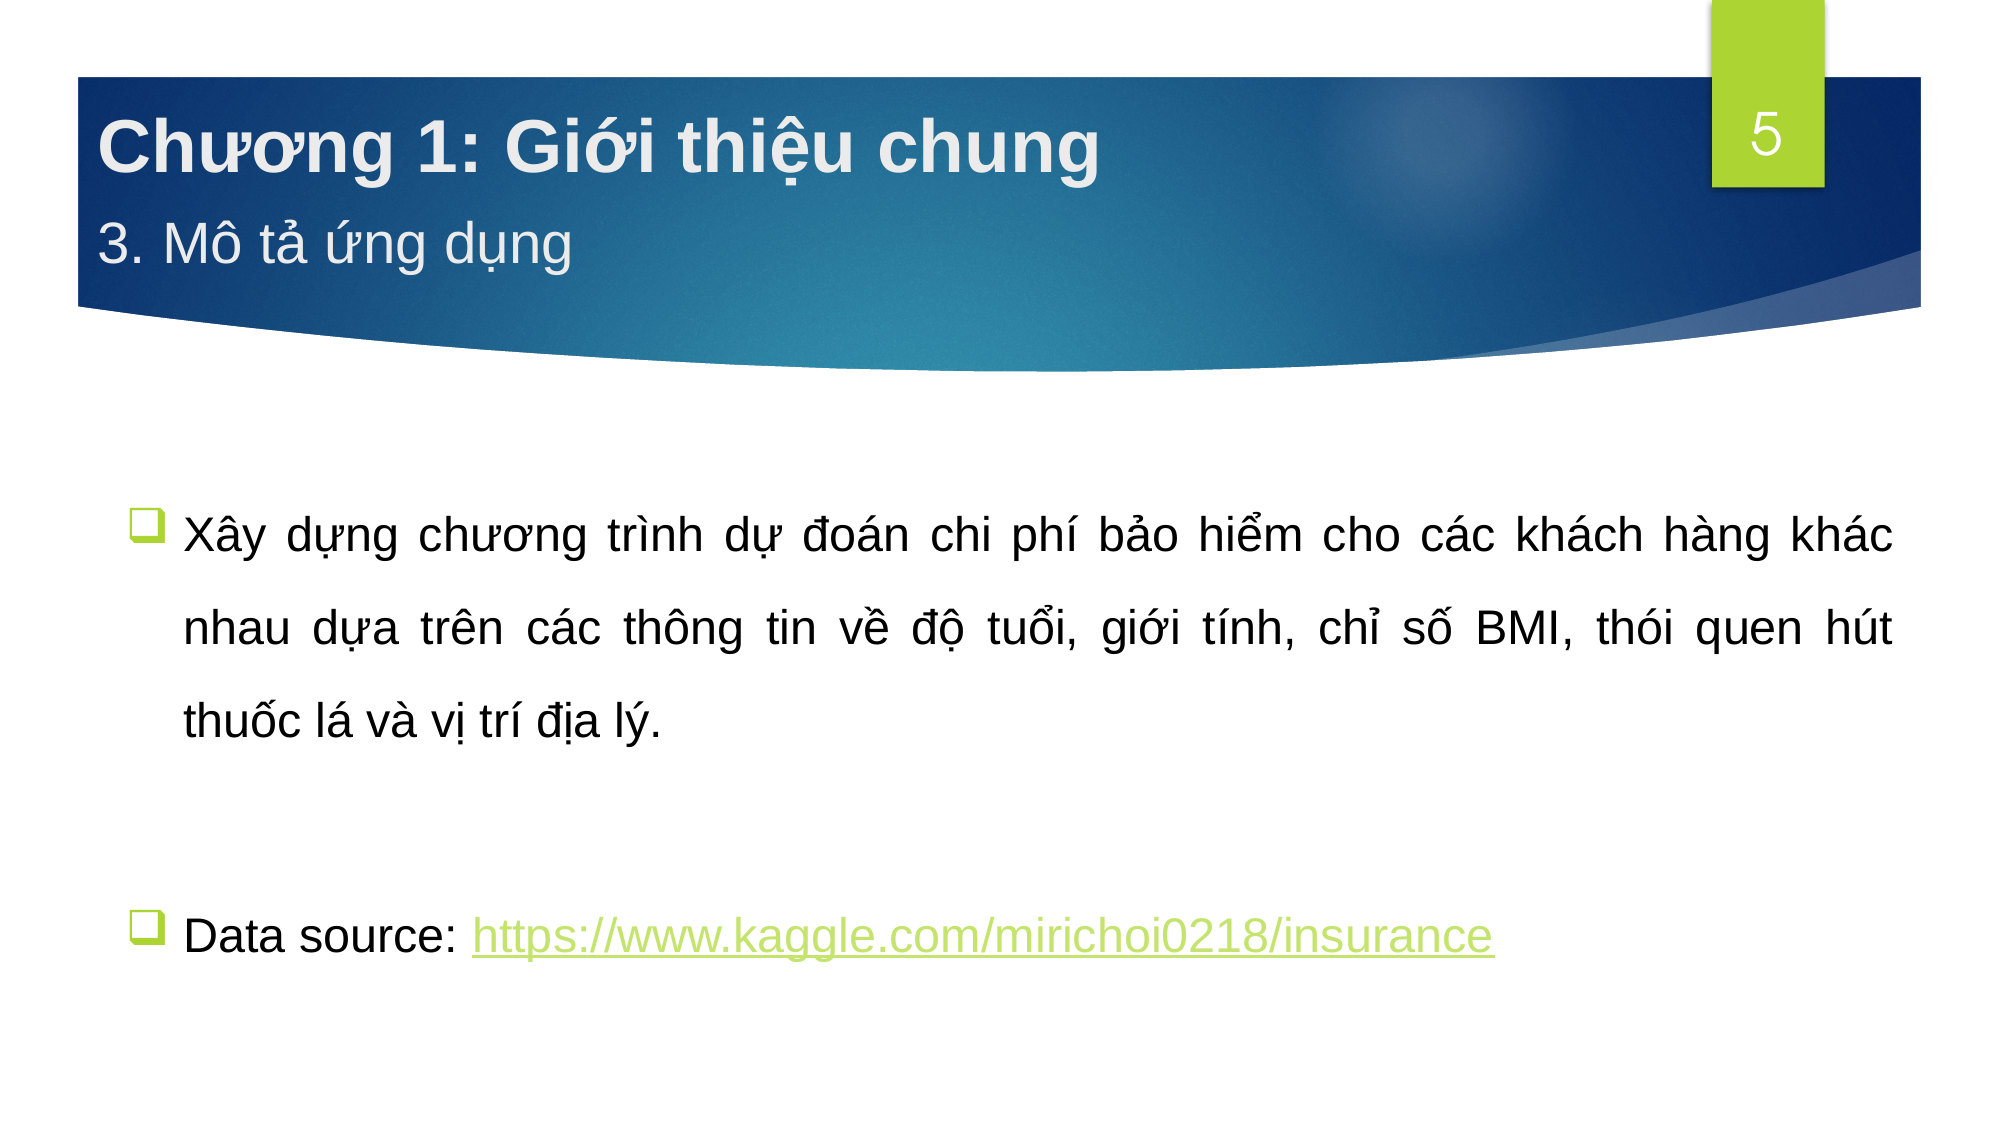

5
# Chương 1: Giới thiệu chung
3. Mô tả ứng dụng
Xây dựng chương trình dự đoán chi phí bảo hiểm cho các khách hàng khác nhau dựa trên các thông tin về độ tuổi, giới tính, chỉ số BMI, thói quen hút thuốc lá và vị trí địa lý.

Data source: https://www.kaggle.com/mirichoi0218/insurance